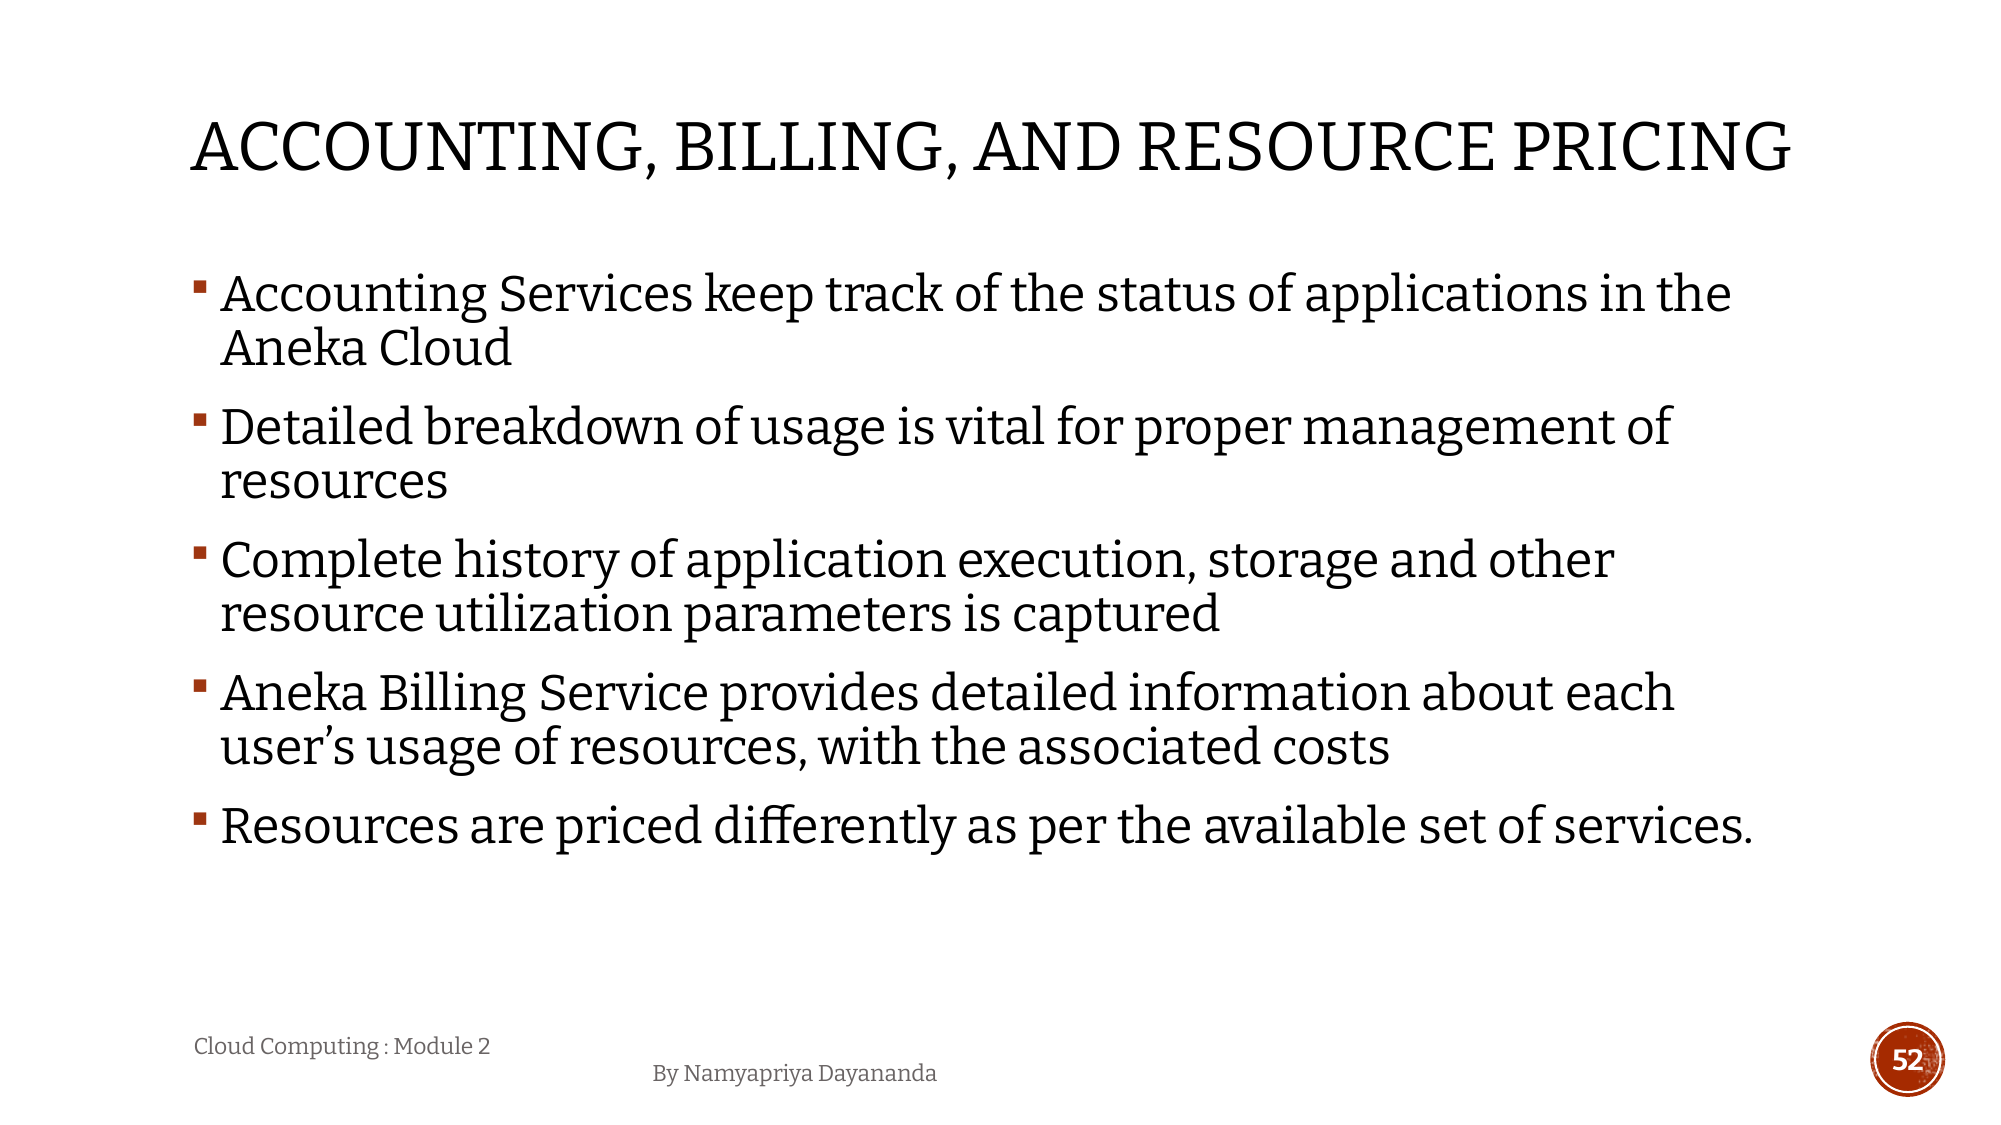

# Accounting, billing, and resource pricing
Accounting Services keep track of the status of applications in the Aneka Cloud
Detailed breakdown of usage is vital for proper management of resources
Complete history of application execution, storage and other resource utilization parameters is captured
Aneka Billing Service provides detailed information about each user’s usage of resources, with the associated costs
Resources are priced differently as per the available set of services.
Cloud Computing : Module 2                                                 										  By Namyapriya Dayananda
52